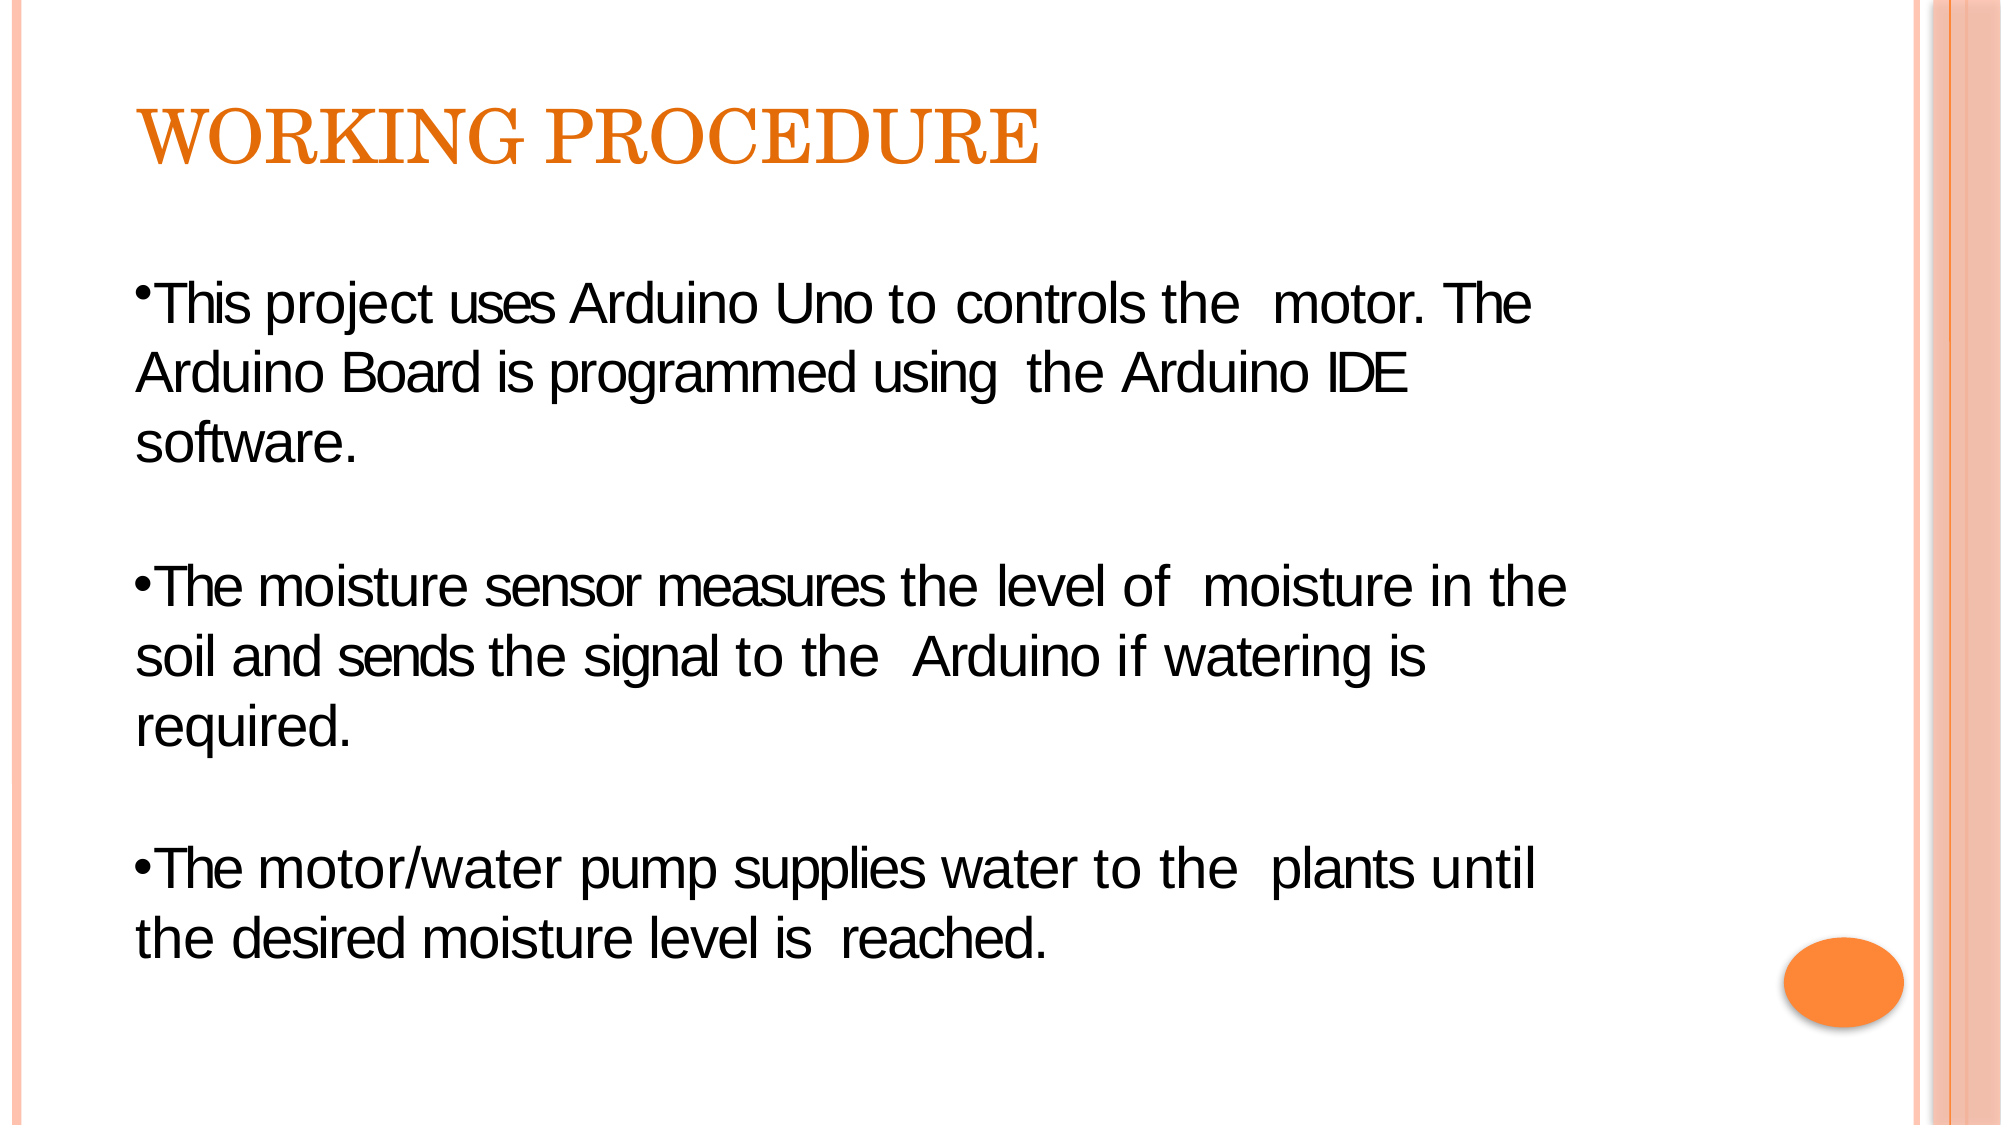

WORKING Procedure
This project uses Arduino Uno to controls the  motor. The Arduino Board is programmed using  the Arduino IDE software.

The moisture sensor measures the level of  moisture in the soil and sends the signal to the  Arduino if watering is required.

The motor/water pump supplies water to the  plants until the desired moisture level is  reached.
12